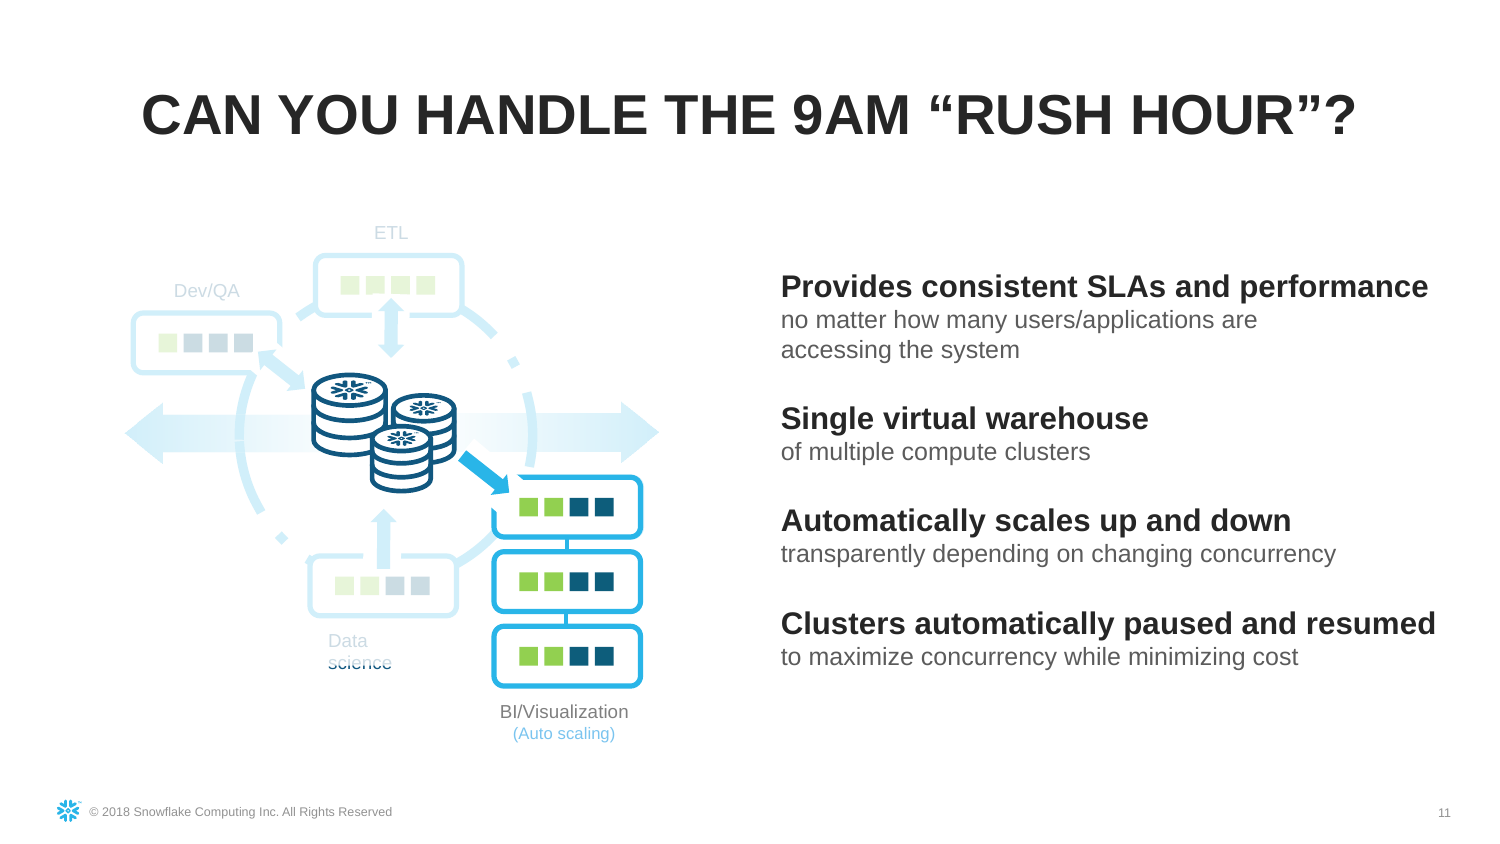

CAN YOU HANDLE THE 9AM “RUSH HOUR”?

ETL

Provides consistent SLAs and performance
no matter how many users/applications are
accessing the system

Single virtual warehouse
of multiple compute clusters

Automatically scales up and down
transparently depending on changing concurrency

Clusters automatically paused and resumed
to maximize concurrency while minimizing cost
Dev/QA

BI/Visualization
(Auto scaling)

BI/Visualization
(Auto scaling)

Data science
11